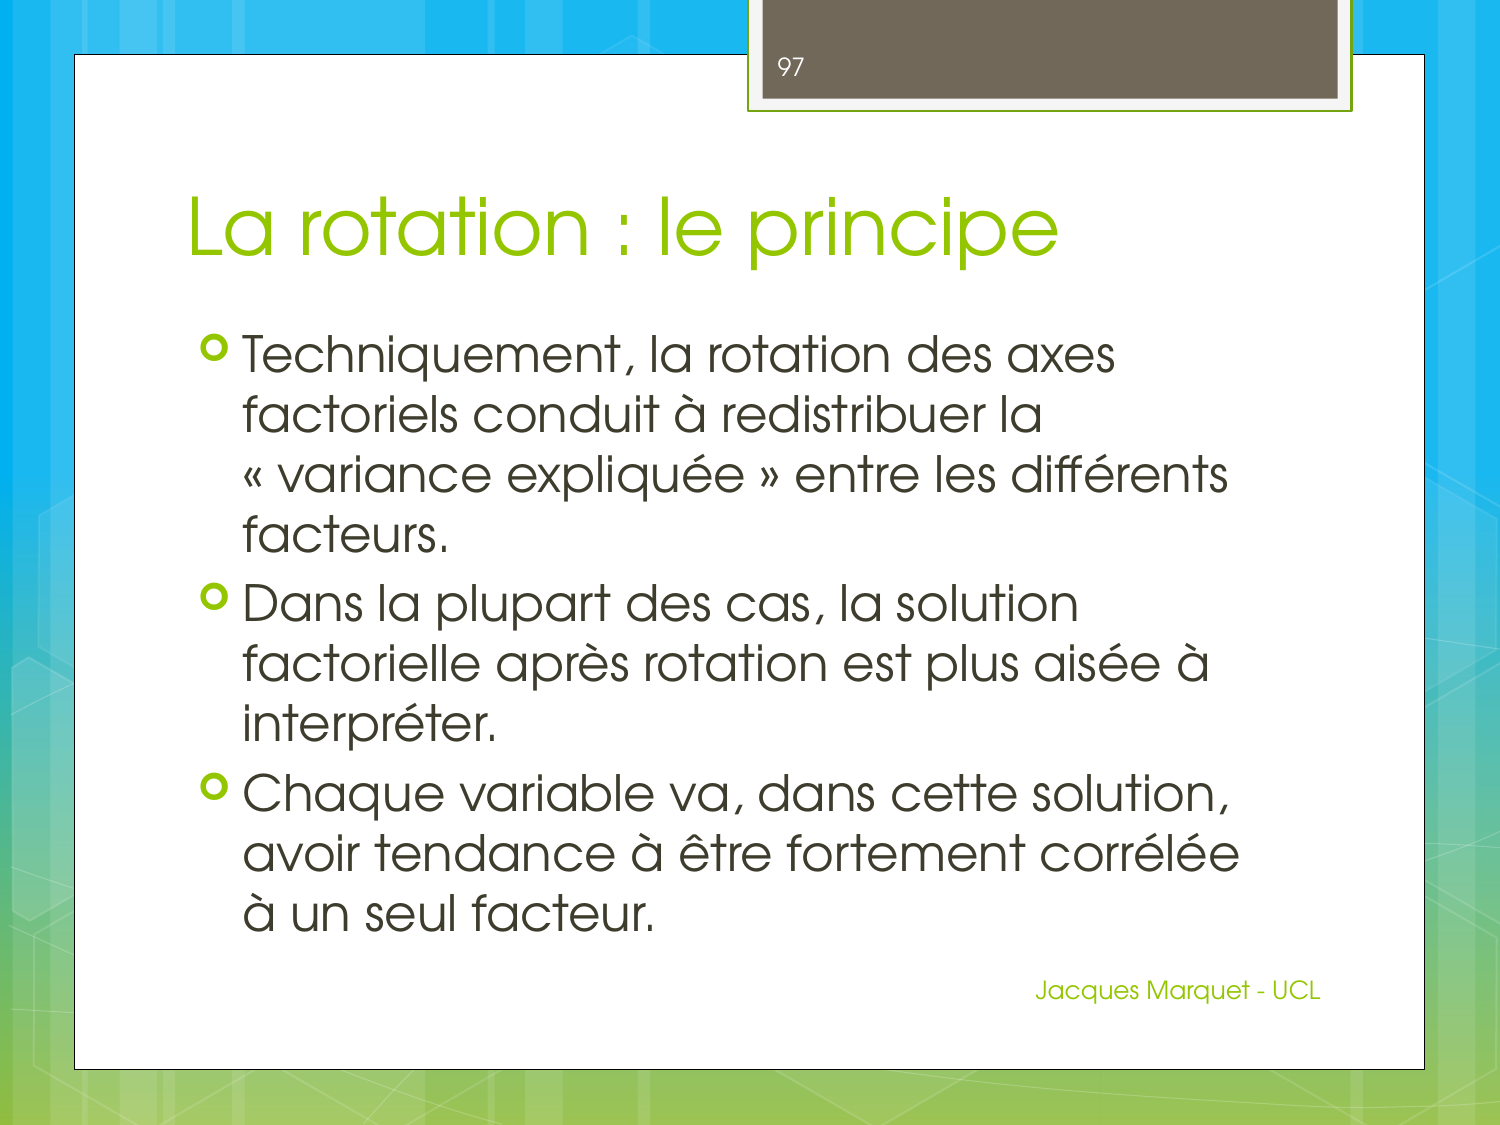

97
# La rotation : le principe
Techniquement, la rotation des axes factoriels conduit à redistribuer la « variance expliquée » entre les différents facteurs.
Dans la plupart des cas, la solution factorielle après rotation est plus aisée à interpréter.
Chaque variable va, dans cette solution, avoir tendance à être fortement corrélée à un seul facteur.
Jacques Marquet - UCL